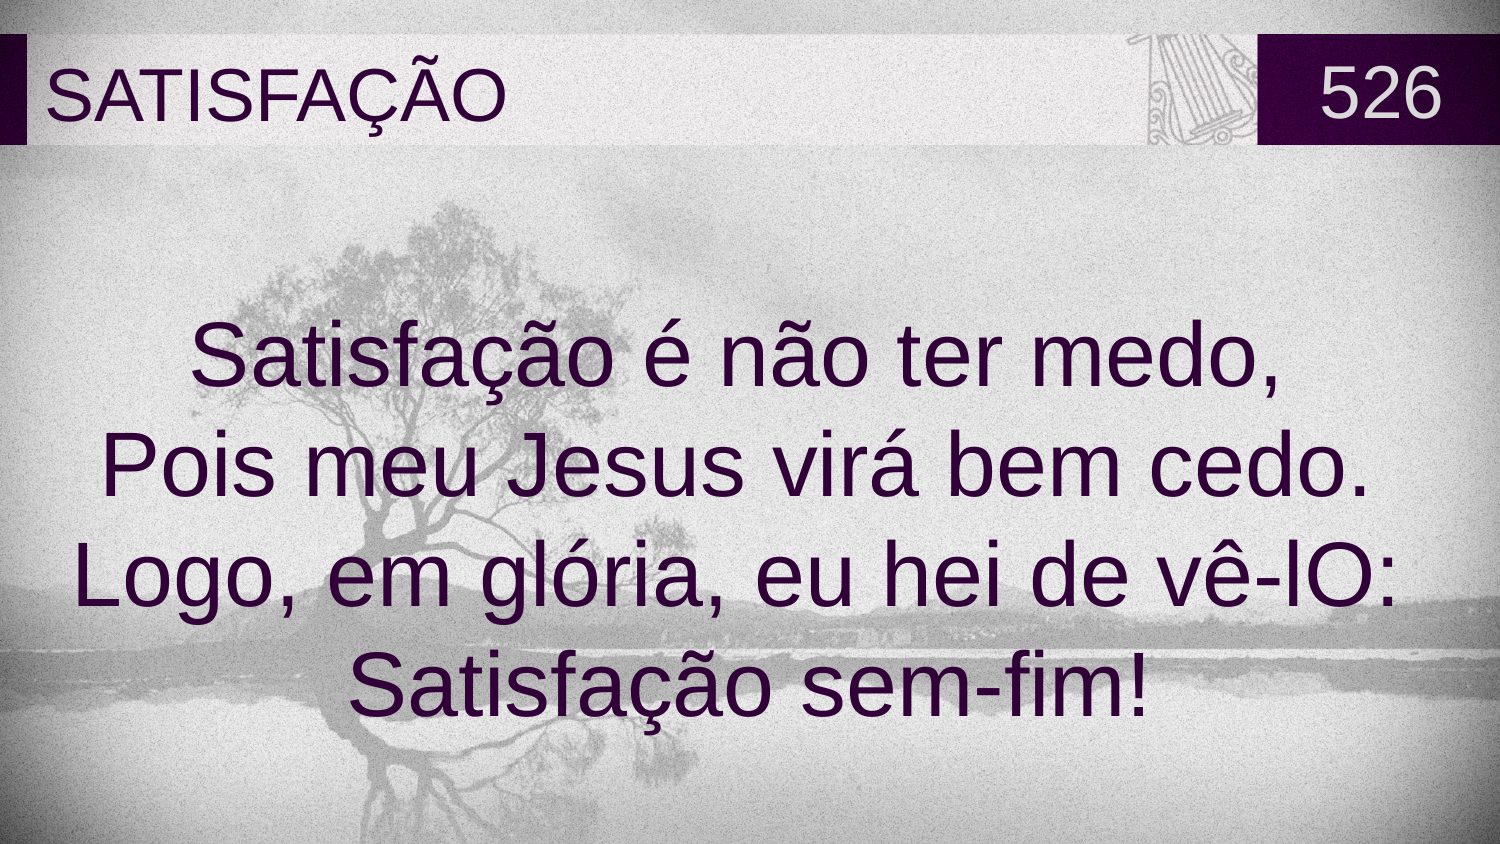

# SATISFAÇÃO
526
Satisfação é não ter medo,
Pois meu Jesus virá bem cedo.
Logo, em glória, eu hei de vê-lO:
Satisfação sem-fim!